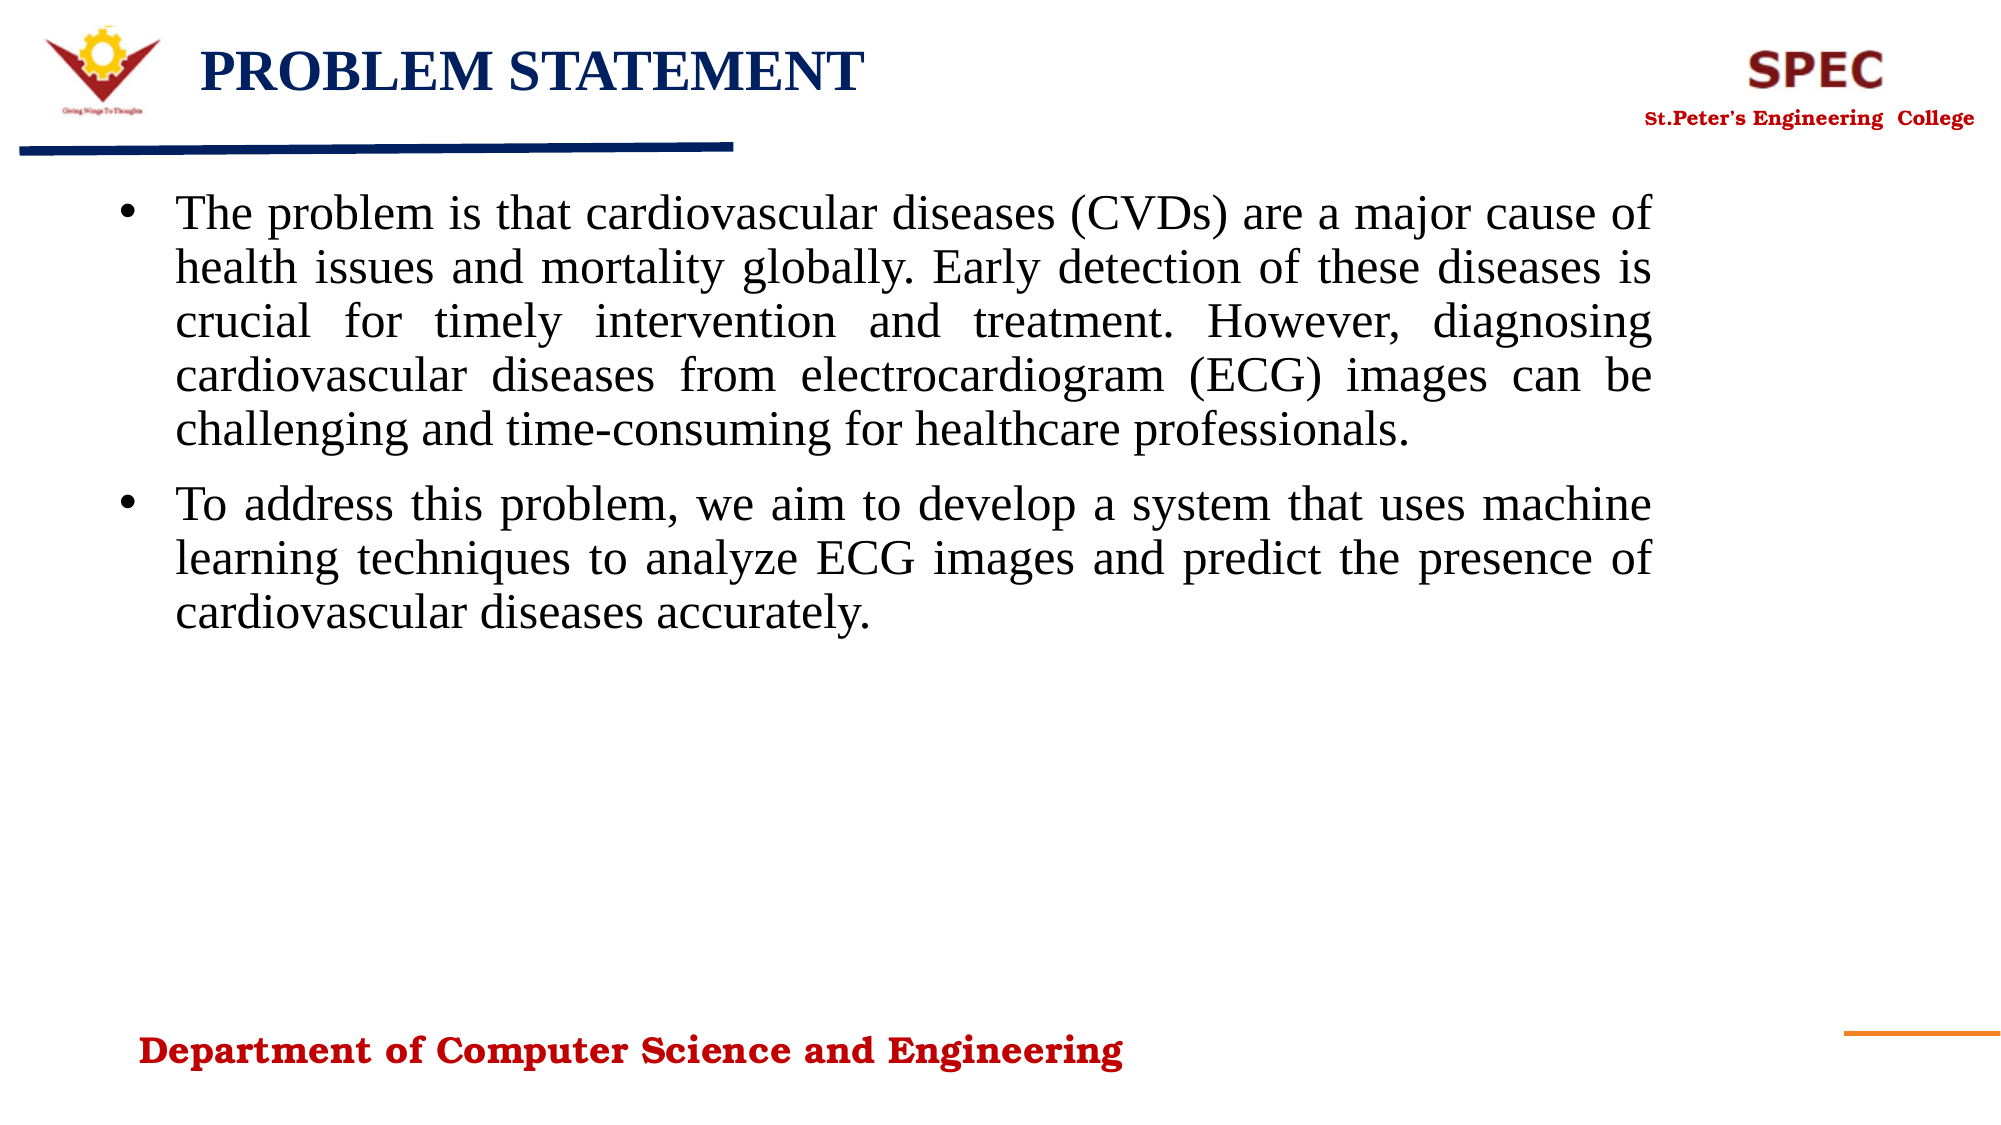

# PROBLEM STATEMENT
The problem is that cardiovascular diseases (CVDs) are a major cause of health issues and mortality globally. Early detection of these diseases is crucial for timely intervention and treatment. However, diagnosing cardiovascular diseases from electrocardiogram (ECG) images can be challenging and time-consuming for healthcare professionals.
To address this problem, we aim to develop a system that uses machine learning techniques to analyze ECG images and predict the presence of cardiovascular diseases accurately.